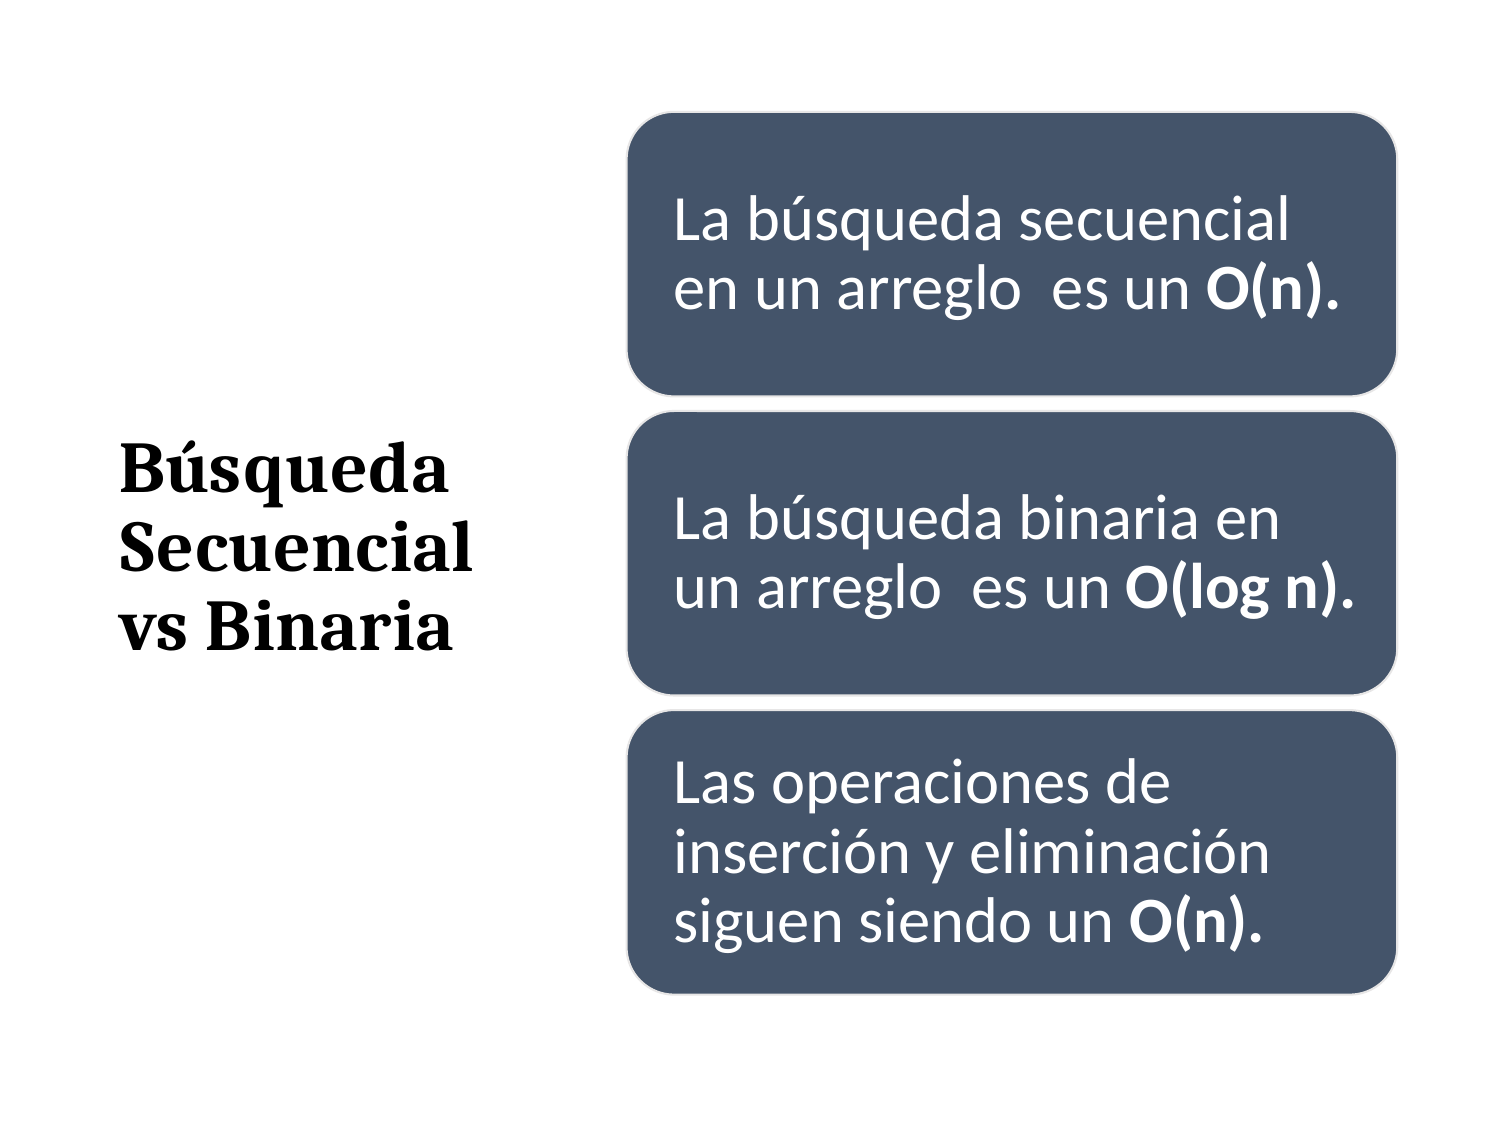

# Búsqueda Secuencial vs Binaria
La búsqueda secuencial en un arreglo  es un O(n).
La búsqueda binaria en  un arreglo  es un O(log n).
Las operaciones de inserción y eliminación siguen siendo un O(n).